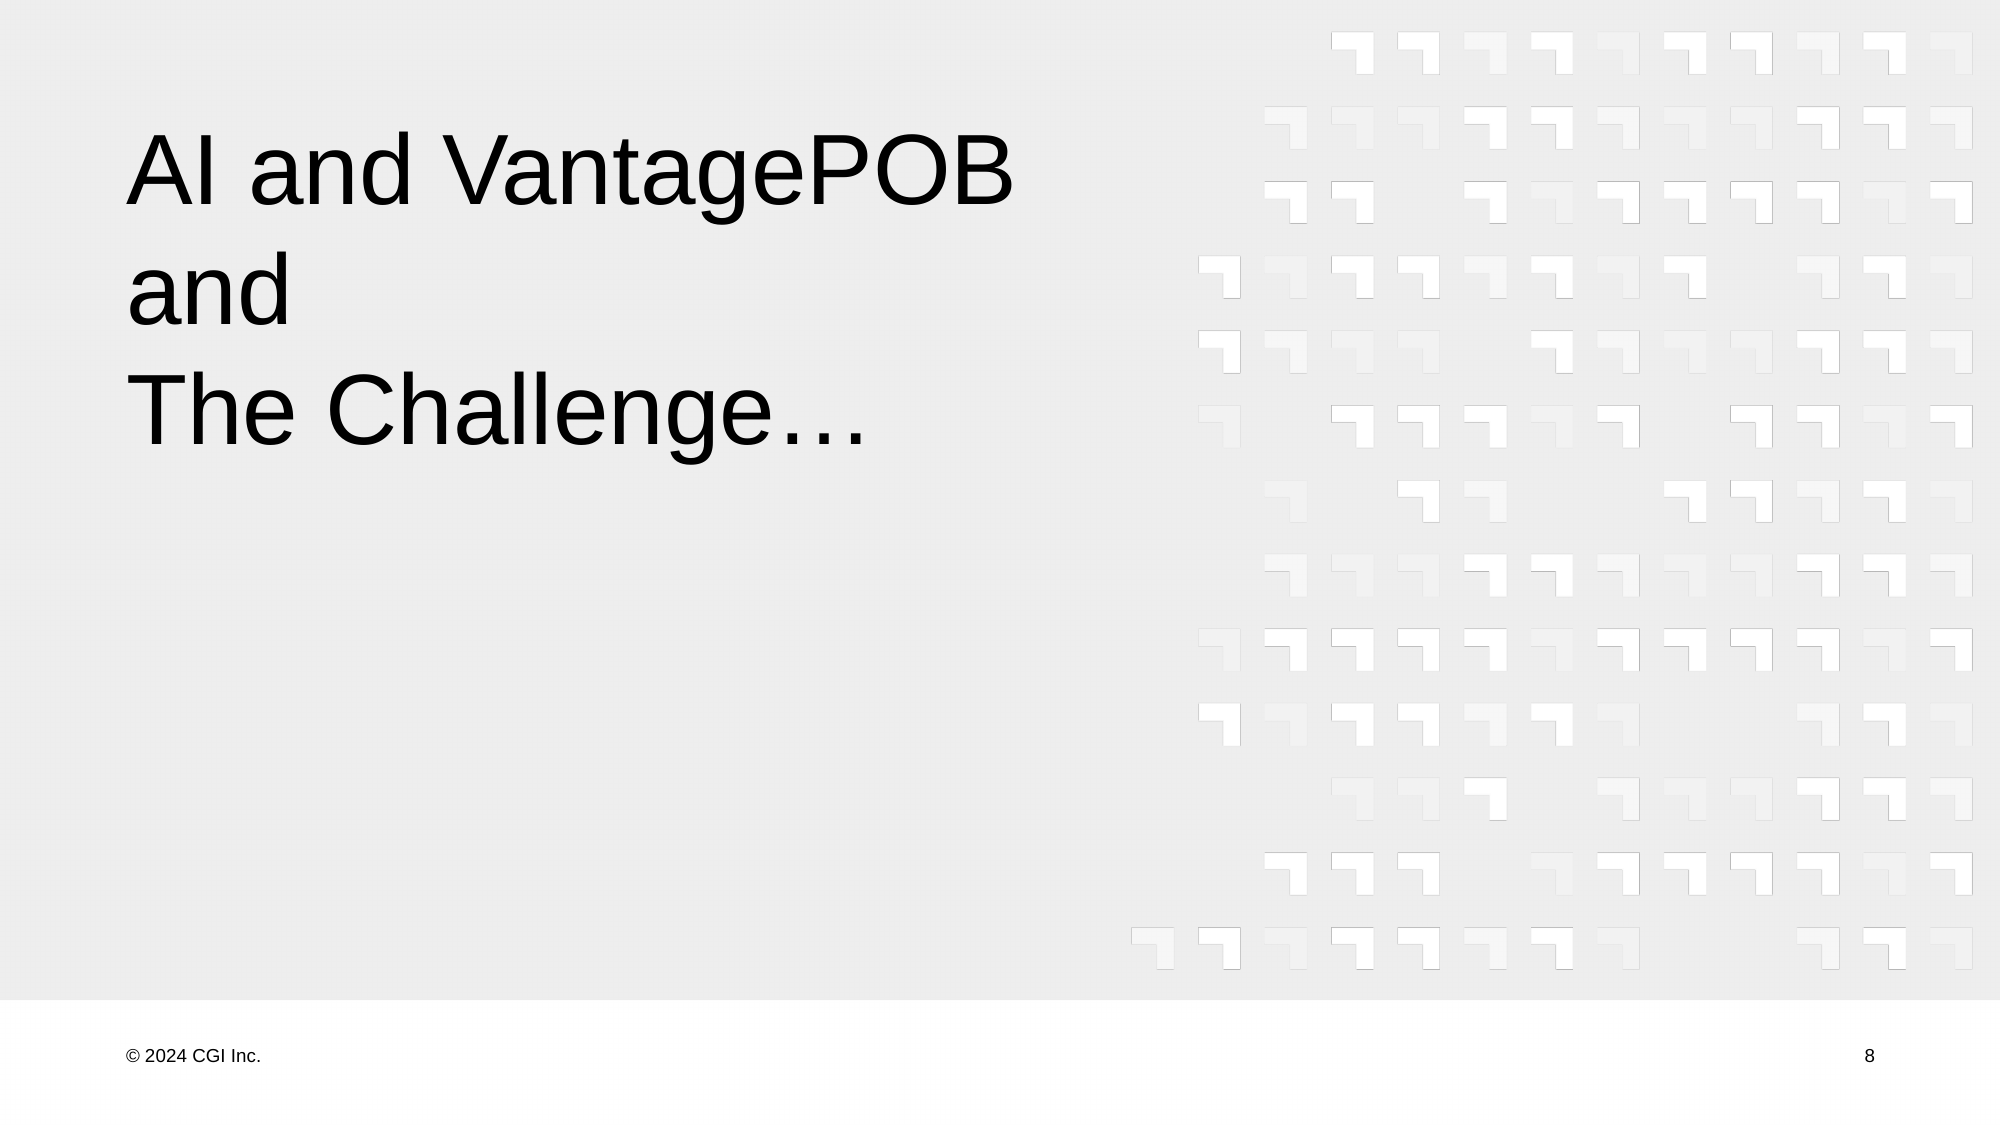

# AI and VantagePOB and The Challenge…
8